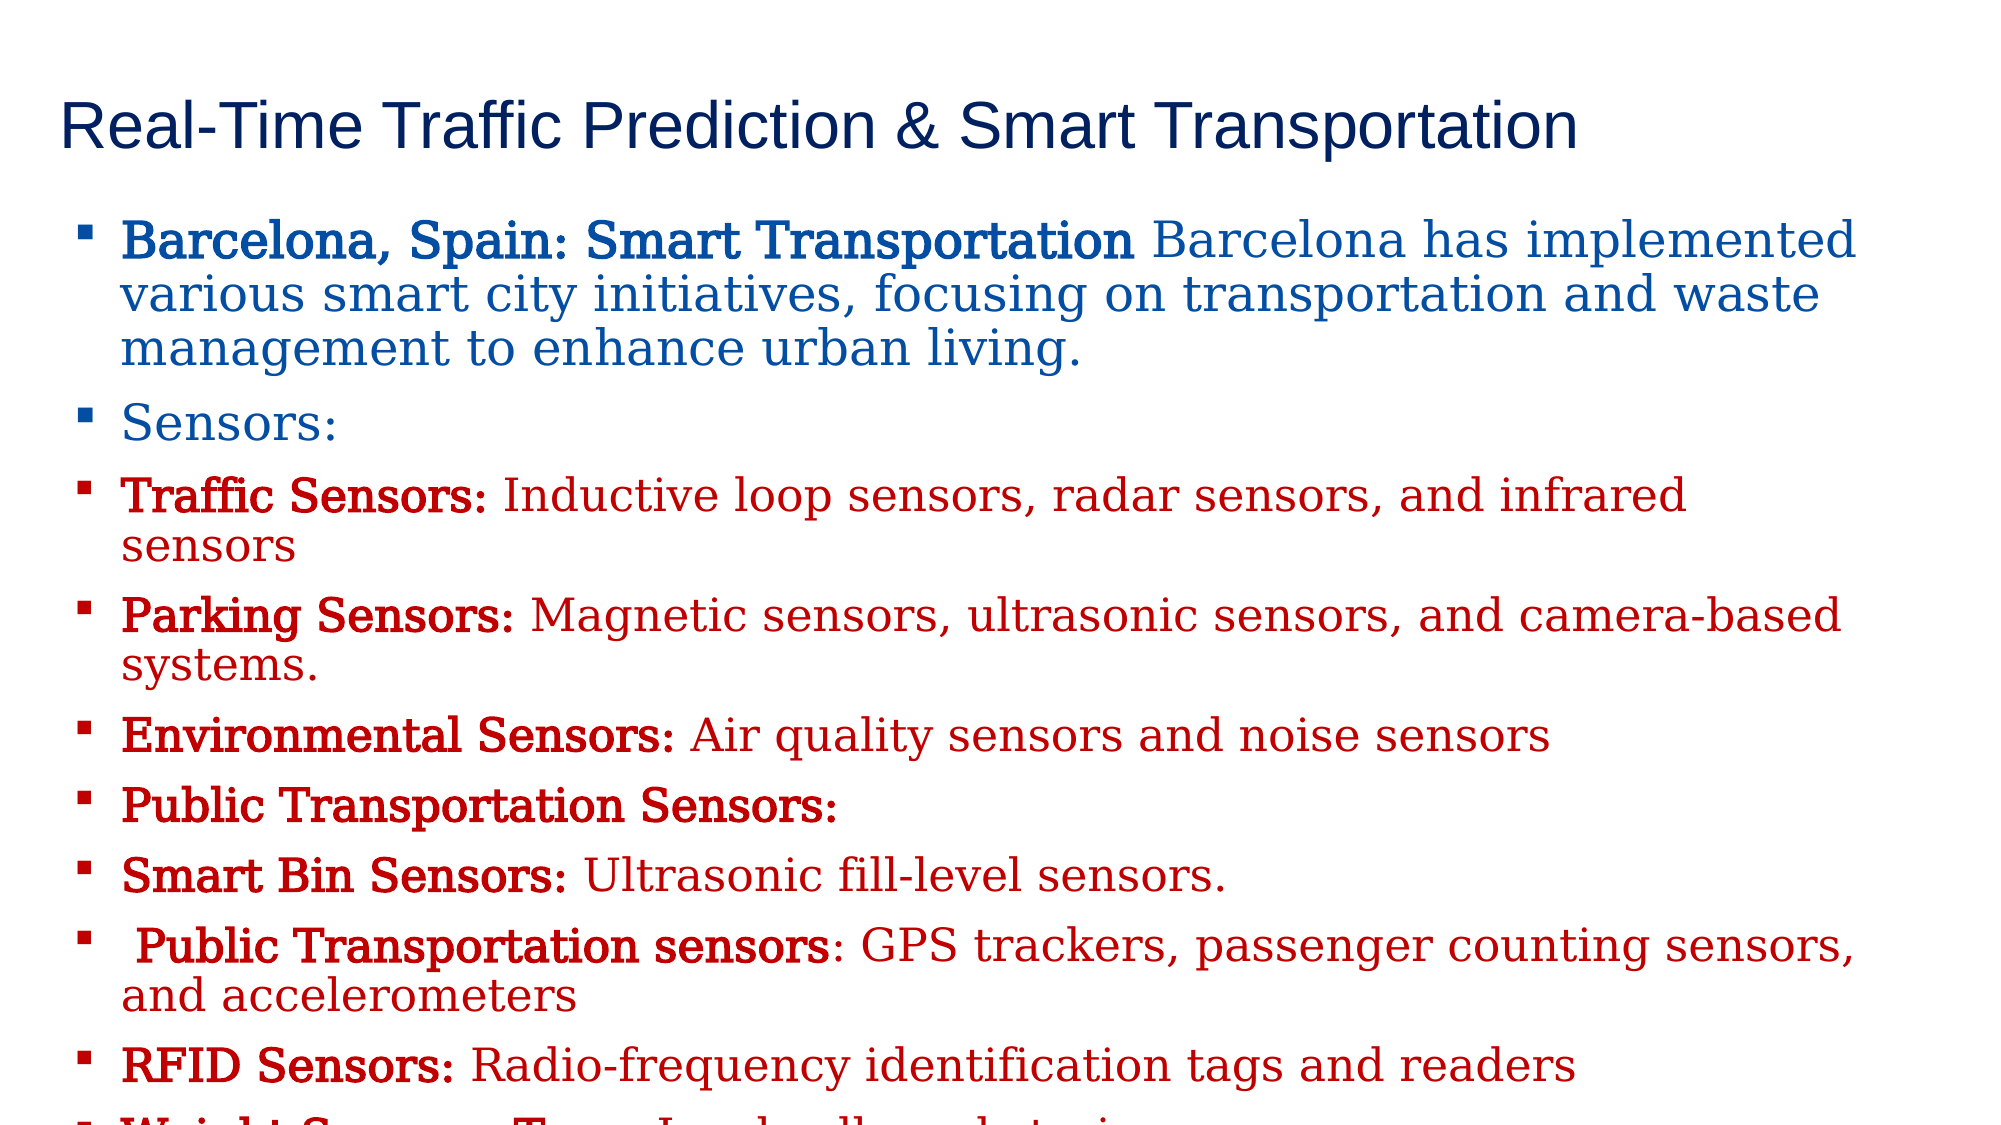

# Real-Time Traffic Prediction & Smart Transportation
Barcelona, Spain: Smart Transportation Barcelona has implemented various smart city initiatives, focusing on transportation and waste management to enhance urban living.
Sensors:
Traffic Sensors: Inductive loop sensors, radar sensors, and infrared sensors
Parking Sensors: Magnetic sensors, ultrasonic sensors, and camera-based systems.
Environmental Sensors: Air quality sensors and noise sensors
Public Transportation Sensors:
Smart Bin Sensors: Ultrasonic fill-level sensors.
 Public Transportation sensors: GPS trackers, passenger counting sensors, and accelerometers
RFID Sensors: Radio-frequency identification tags and readers
Weight Sensors: Type: Load cells and strain gauges